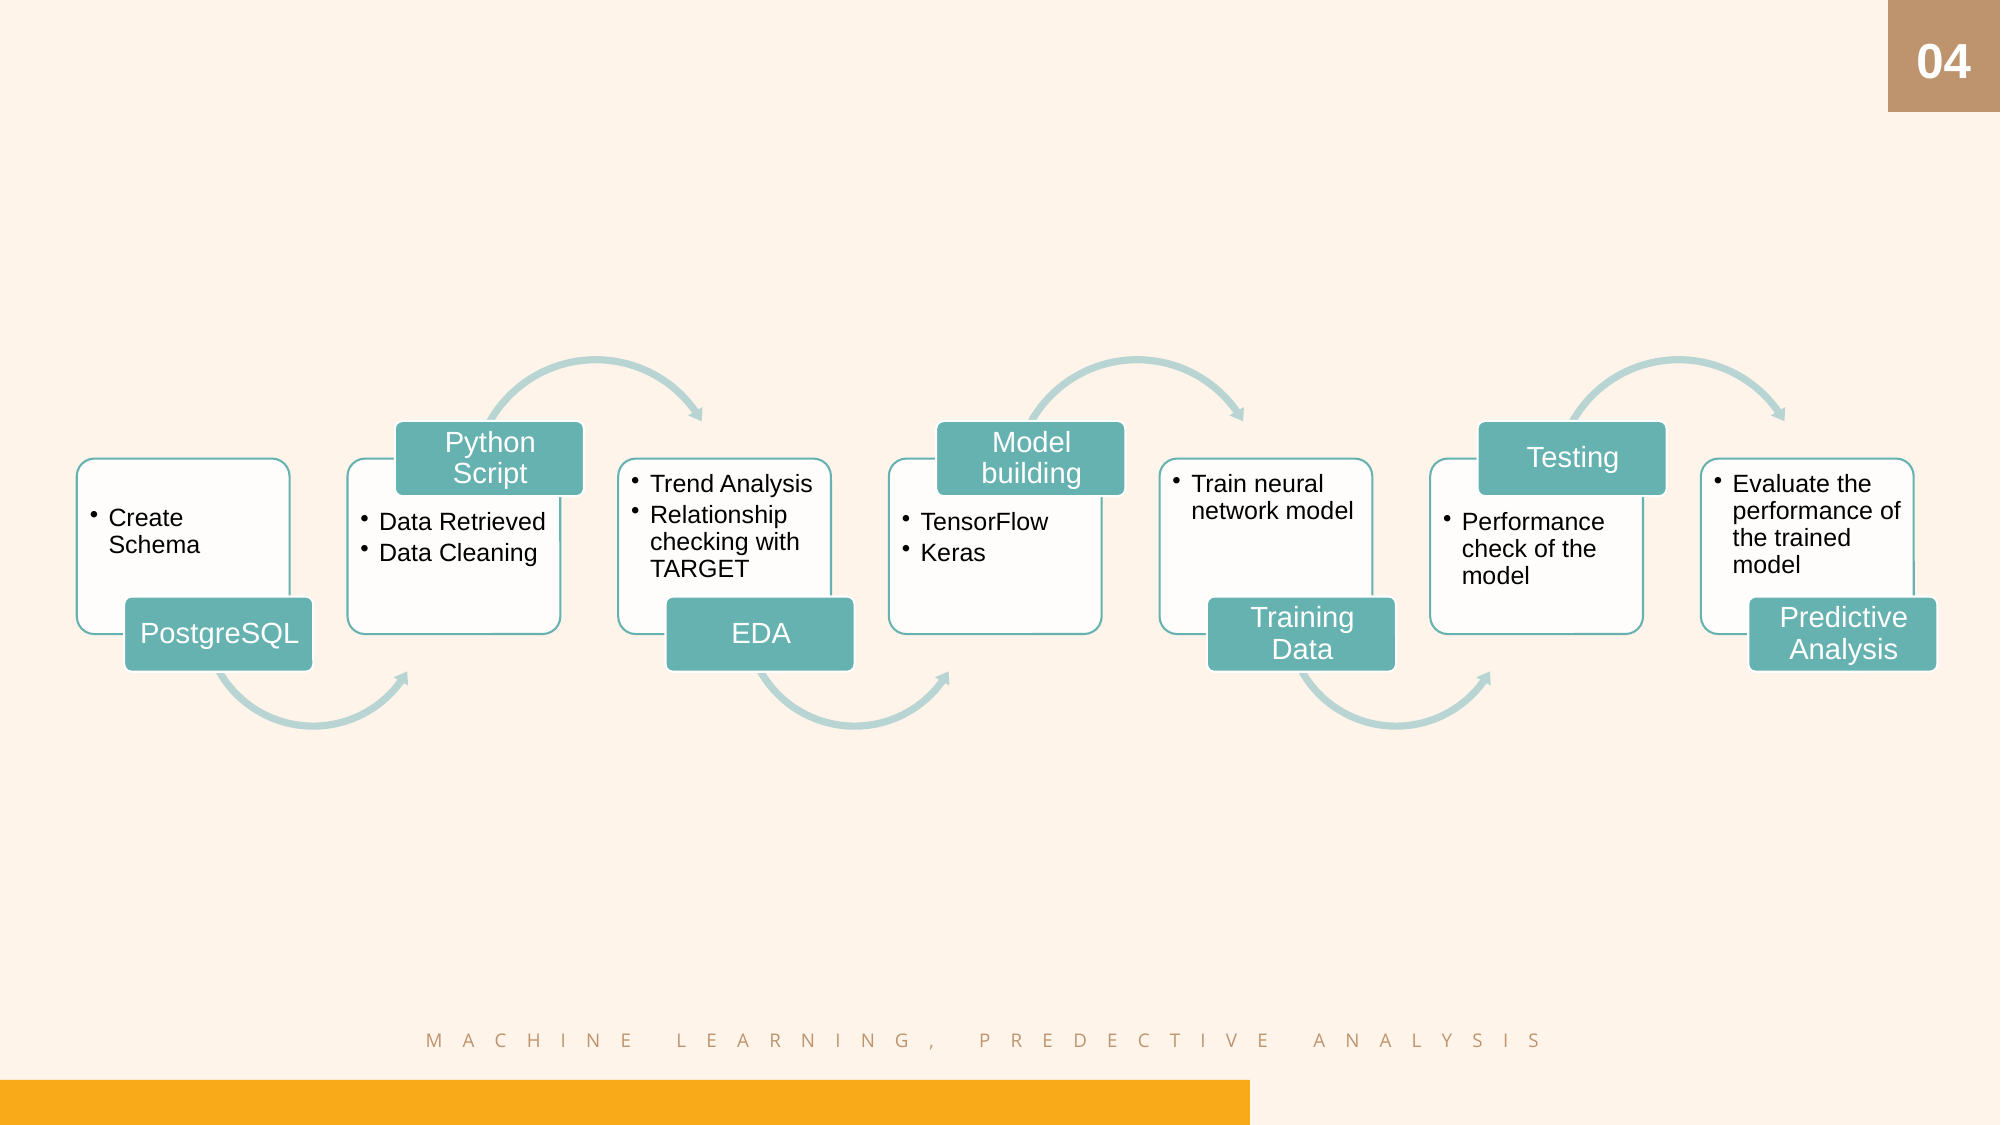

04

Create Schema
PostgreSQL
Data Retrieved
Data Cleaning
Python Script
Trend Analysis
Relationship checking with TARGET
EDA
TensorFlow
Keras
Model building
Train neural network model
Training Data
Performance check of the model
Testing
Evaluate the performance of the trained model
Predictive Analysis
MACHINE LEARNING, PREDECTIVE ANALYSIS